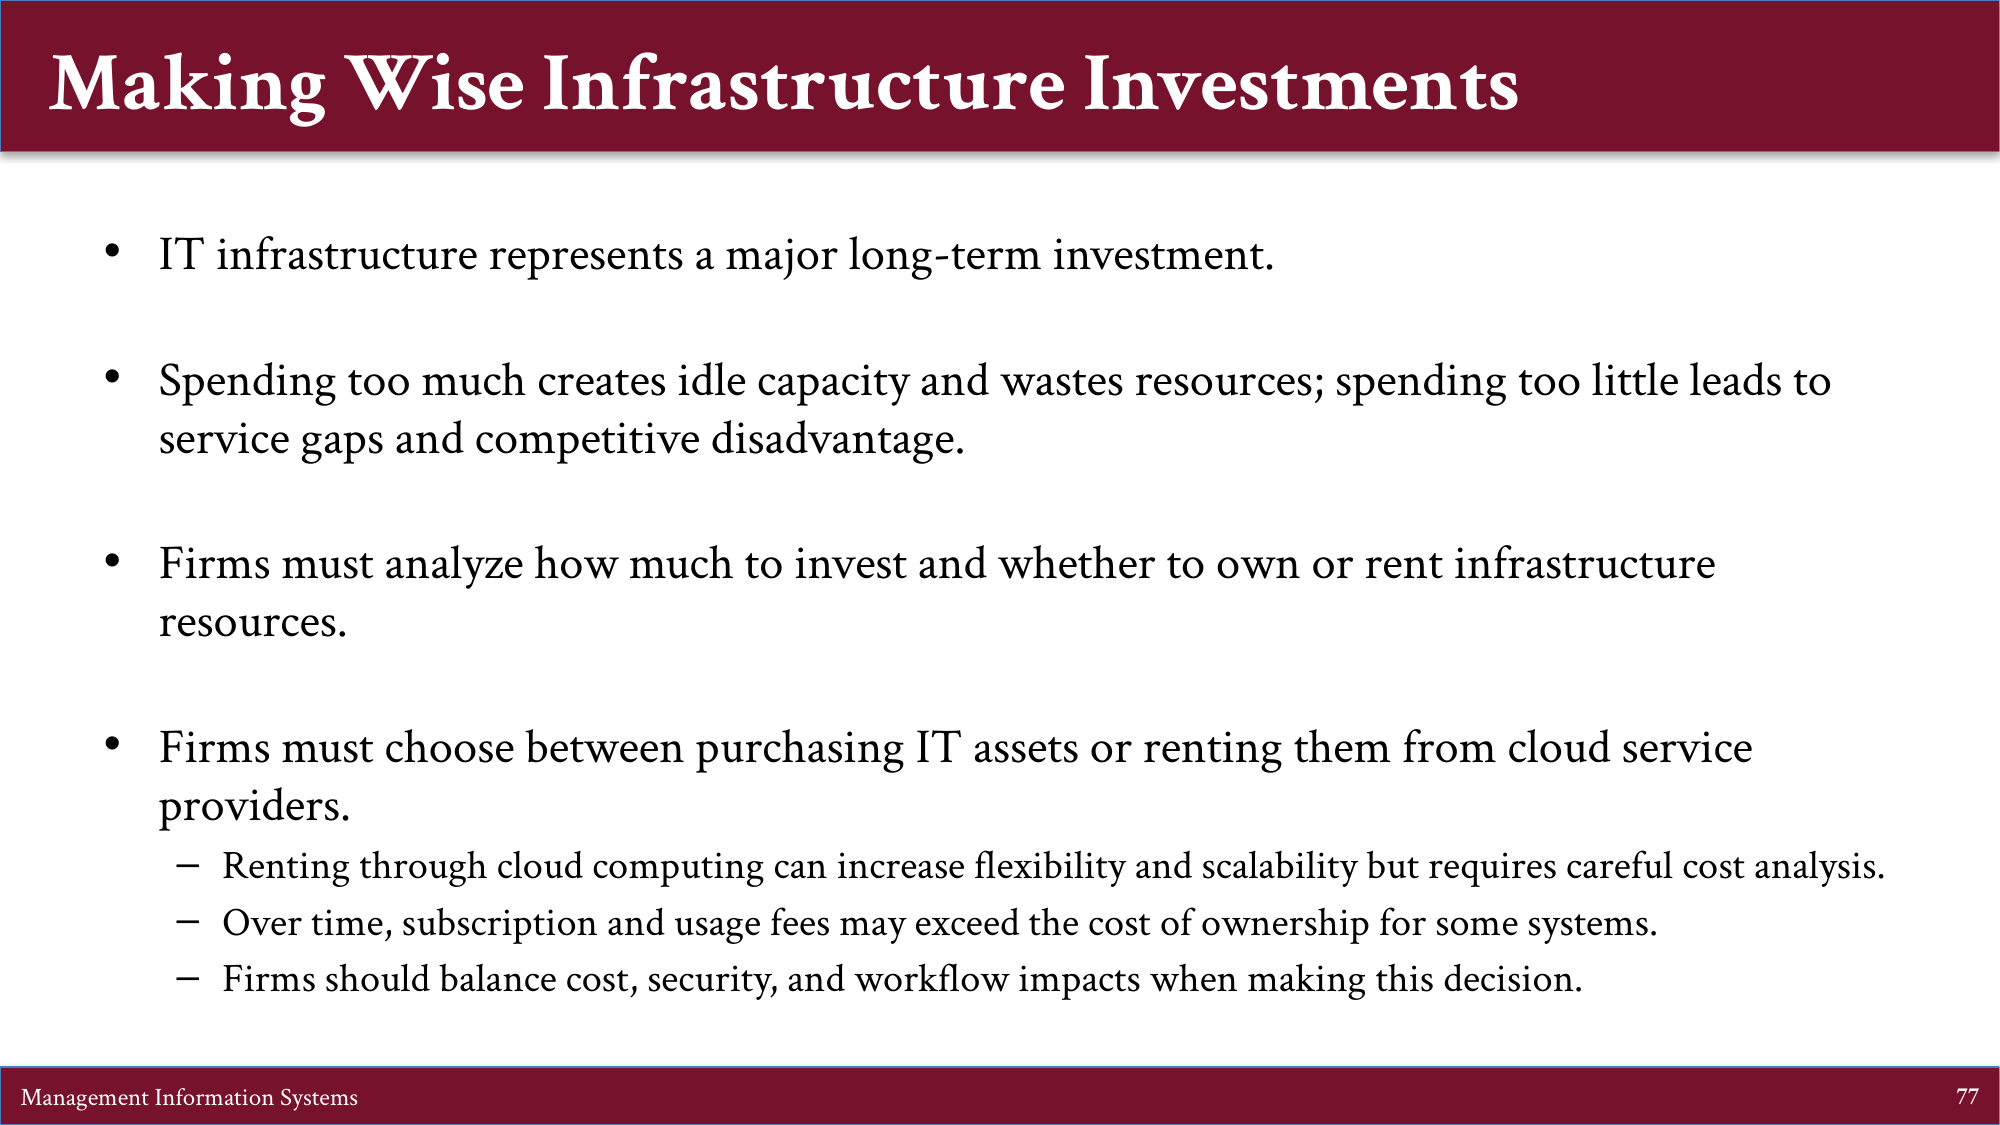

# Making Wise Infrastructure Investments
IT infrastructure represents a major long-term investment.

Spending too much creates idle capacity and wastes resources; spending too little leads to service gaps and competitive disadvantage.

Firms must analyze how much to invest and whether to own or rent infrastructure resources.

Firms must choose between purchasing IT assets or renting them from cloud service providers.
Renting through cloud computing can increase flexibility and scalability but requires careful cost analysis.
Over time, subscription and usage fees may exceed the cost of ownership for some systems.
Firms should balance cost, security, and workflow impacts when making this decision.

 Management Information Systems
77